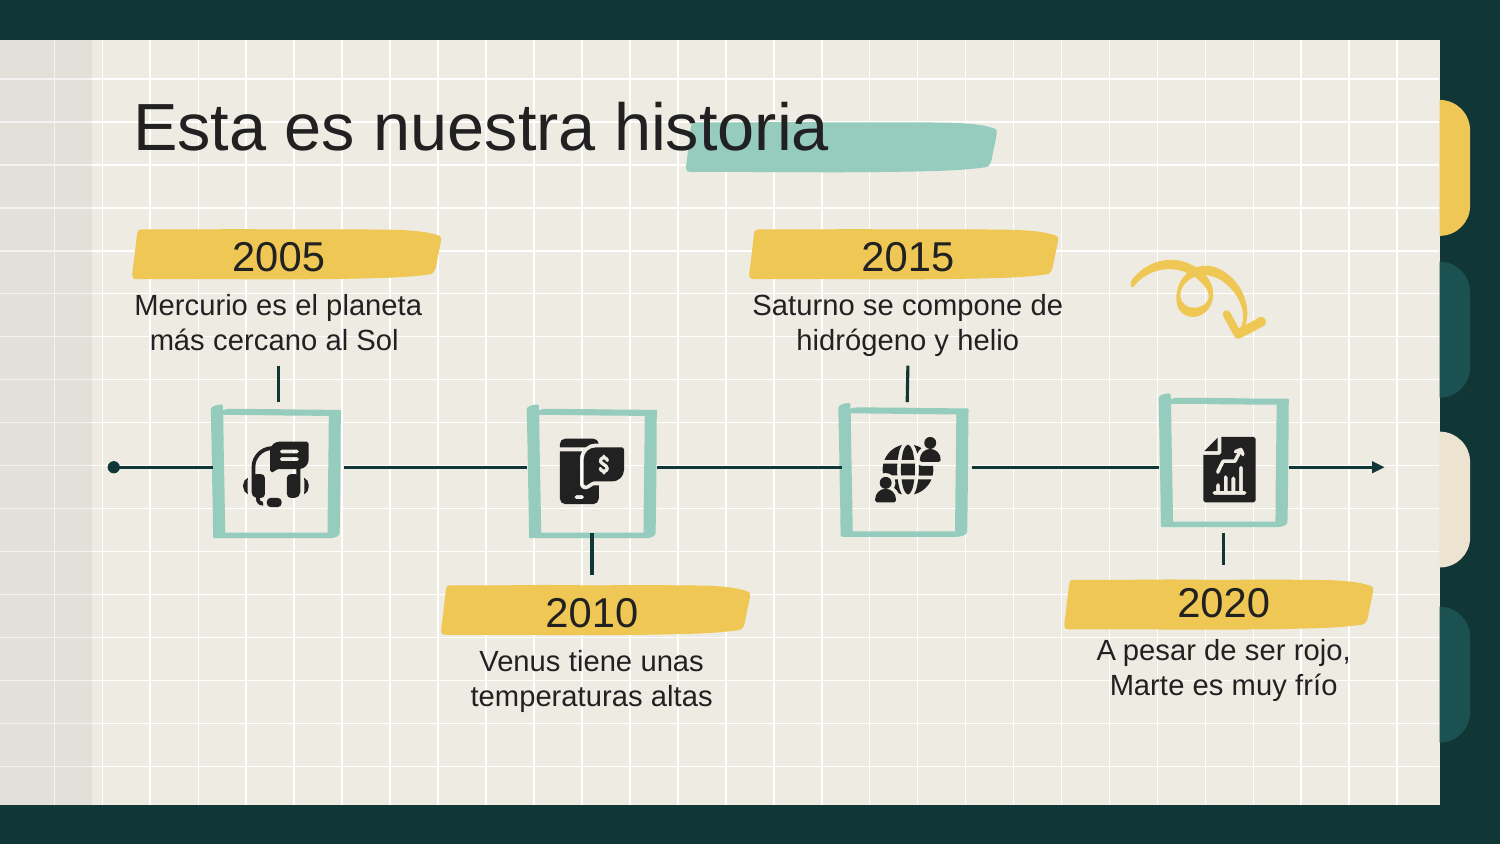

# Esta es nuestra historia

2005
2015

Mercurio es el planeta más cercano al Sol
Saturno se compone de hidrógeno y helio

2020
2010
A pesar de ser rojo, Marte es muy frío
Venus tiene unas temperaturas altas